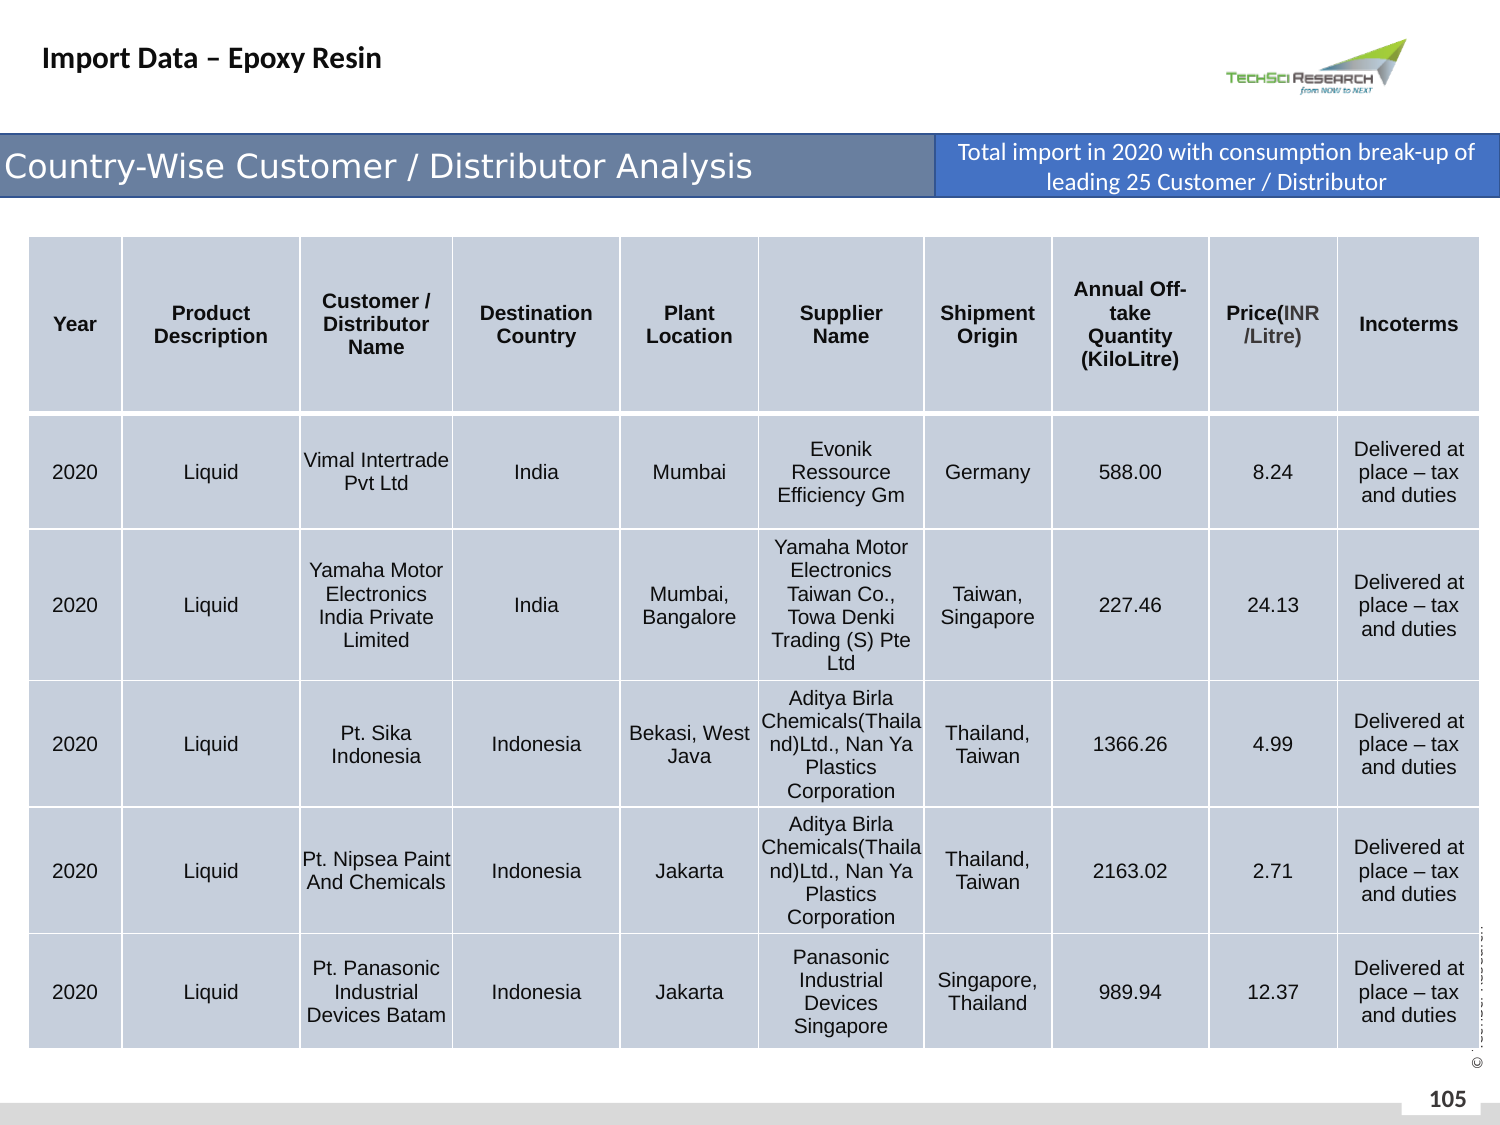

Import Data – Epoxy Resin
Country-Wise Customer / Distributor Analysis
Total import in 2020 with consumption break-up of leading 25 Customer / Distributor
| Year | Product Description | Customer / Distributor Name | Destination Country | Plant Location | Supplier Name | Shipment Origin | Annual Off-take Quantity (KiloLitre) | Price(INR/Litre) | Incoterms |
| --- | --- | --- | --- | --- | --- | --- | --- | --- | --- |
| 2020 | Liquid | Vimal Intertrade Pvt Ltd | India | Mumbai | Evonik Ressource Efficiency Gm | Germany | 588.00 | 8.24 | Delivered at place – tax and duties |
| 2020 | Liquid | Yamaha Motor Electronics India Private Limited | India | Mumbai, Bangalore | Yamaha Motor Electronics Taiwan Co., Towa Denki Trading (S) Pte Ltd | Taiwan, Singapore | 227.46 | 24.13 | Delivered at place – tax and duties |
| 2020 | Liquid | Pt. Sika Indonesia | Indonesia | Bekasi, West Java | Aditya Birla Chemicals(Thailand)Ltd., Nan Ya Plastics Corporation | Thailand, Taiwan | 1366.26 | 4.99 | Delivered at place – tax and duties |
| 2020 | Liquid | Pt. Nipsea Paint And Chemicals | Indonesia | Jakarta | Aditya Birla Chemicals(Thailand)Ltd., Nan Ya Plastics Corporation | Thailand, Taiwan | 2163.02 | 2.71 | Delivered at place – tax and duties |
| 2020 | Liquid | Pt. Panasonic Industrial Devices Batam | Indonesia | Jakarta | Panasonic Industrial Devices Singapore | Singapore, Thailand | 989.94 | 12.37 | Delivered at place – tax and duties |